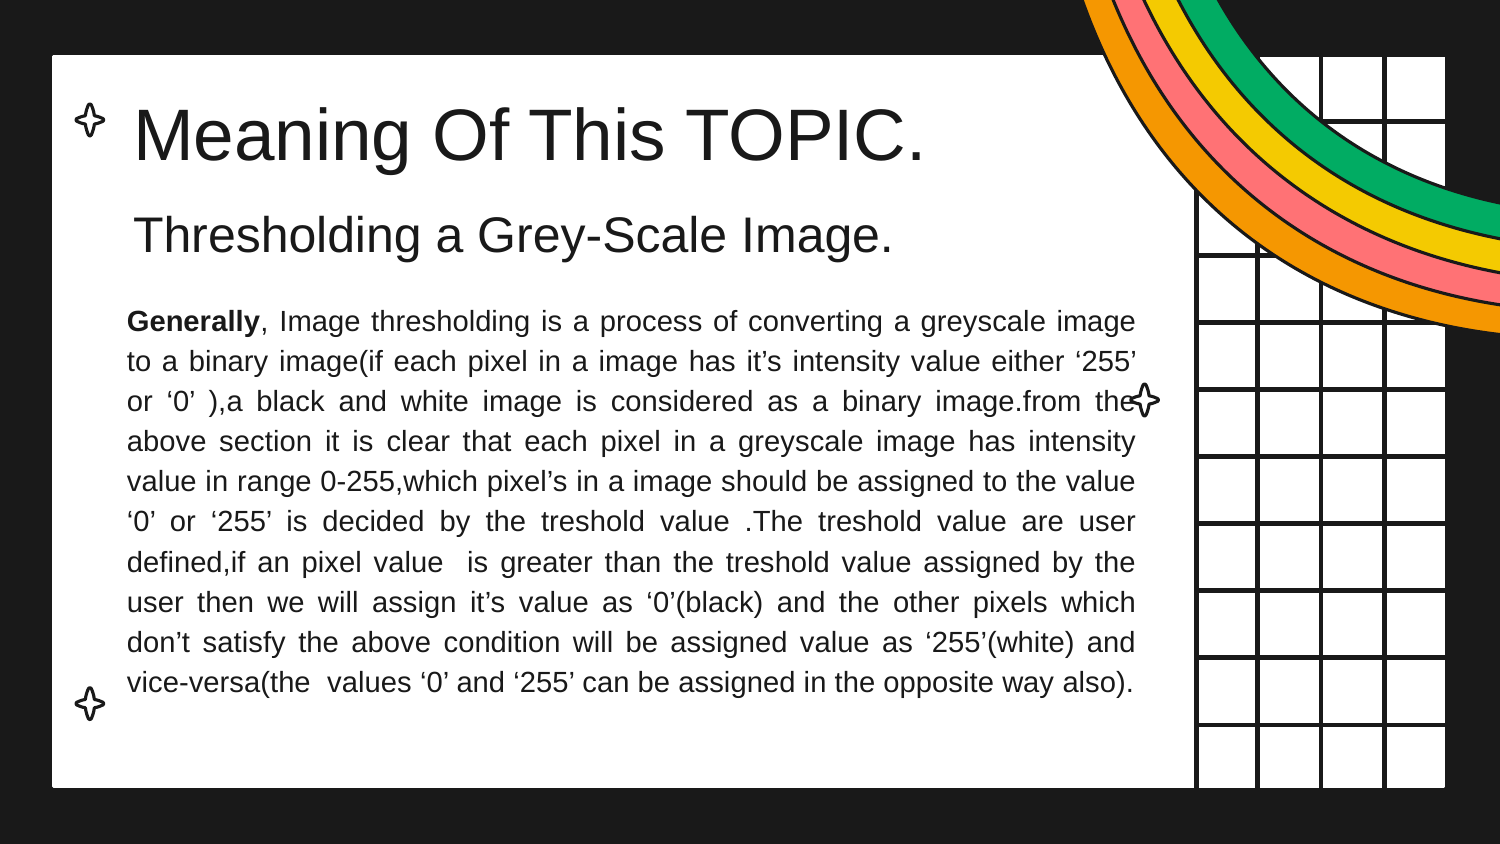

# Meaning Of This TOPIC.
Thresholding a Grey-Scale Image.
Generally, Image thresholding is a process of converting a greyscale image to a binary image(if each pixel in a image has it’s intensity value either ‘255’ or ‘0’ ),a black and white image is considered as a binary image.from the above section it is clear that each pixel in a greyscale image has intensity value in range 0-255,which pixel’s in a image should be assigned to the value ‘0’ or ‘255’ is decided by the treshold value .The treshold value are user defined,if an pixel value  is greater than the treshold value assigned by the user then we will assign it’s value as ‘0’(black) and the other pixels which don’t satisfy the above condition will be assigned value as ‘255’(white) and vice-versa(the  values ‘0’ and ‘255’ can be assigned in the opposite way also).